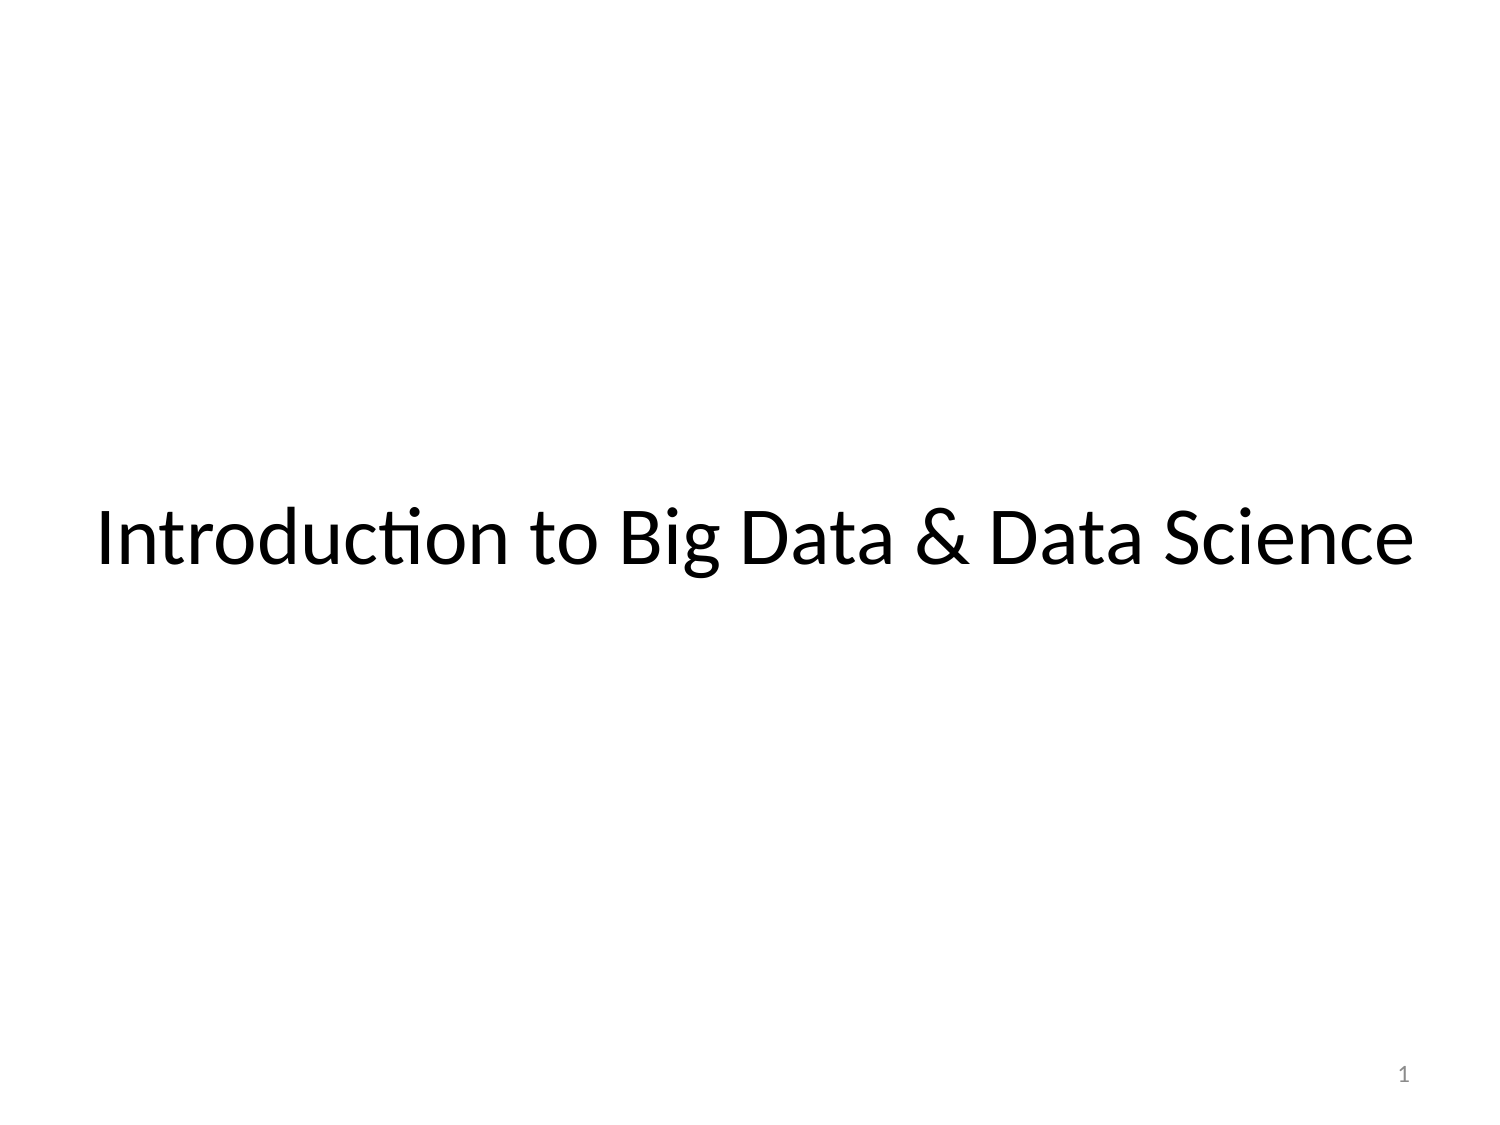

# Introduction to Big Data & Data Science
1